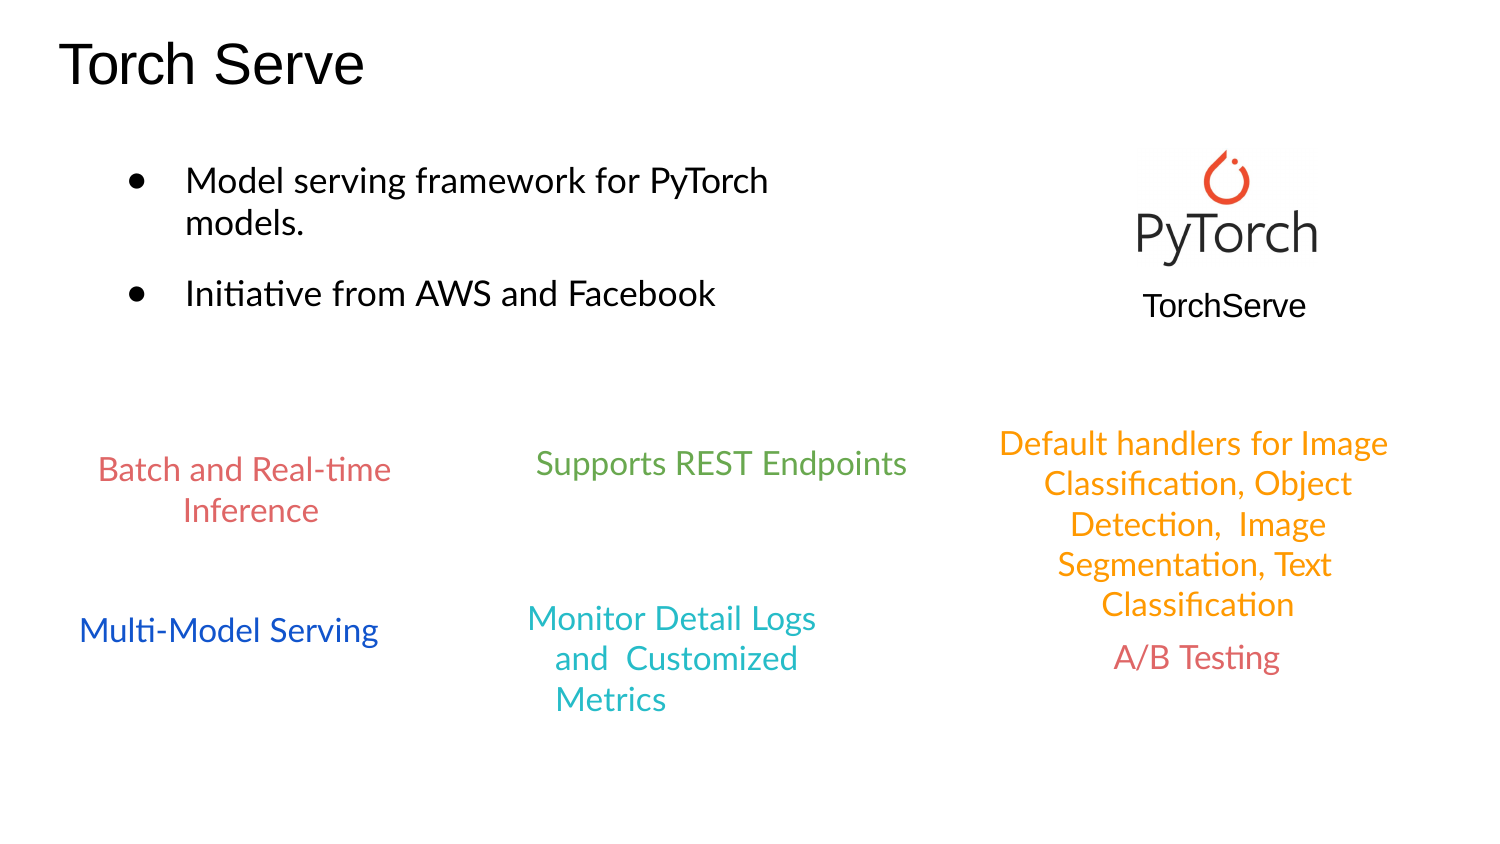

Torch Serve

Model serving framework for PyTorch models.
Initiative from AWS and Facebook
TorchServe
Default handlers for Image  Classiﬁcation, Object Detection,  Image Segmentation, Text  Classiﬁcation
Supports REST Endpoints
Batch and Real-time  Inference
Monitor Detail Logs and  Customized Metrics
Multi-Model Serving
A/B Testing